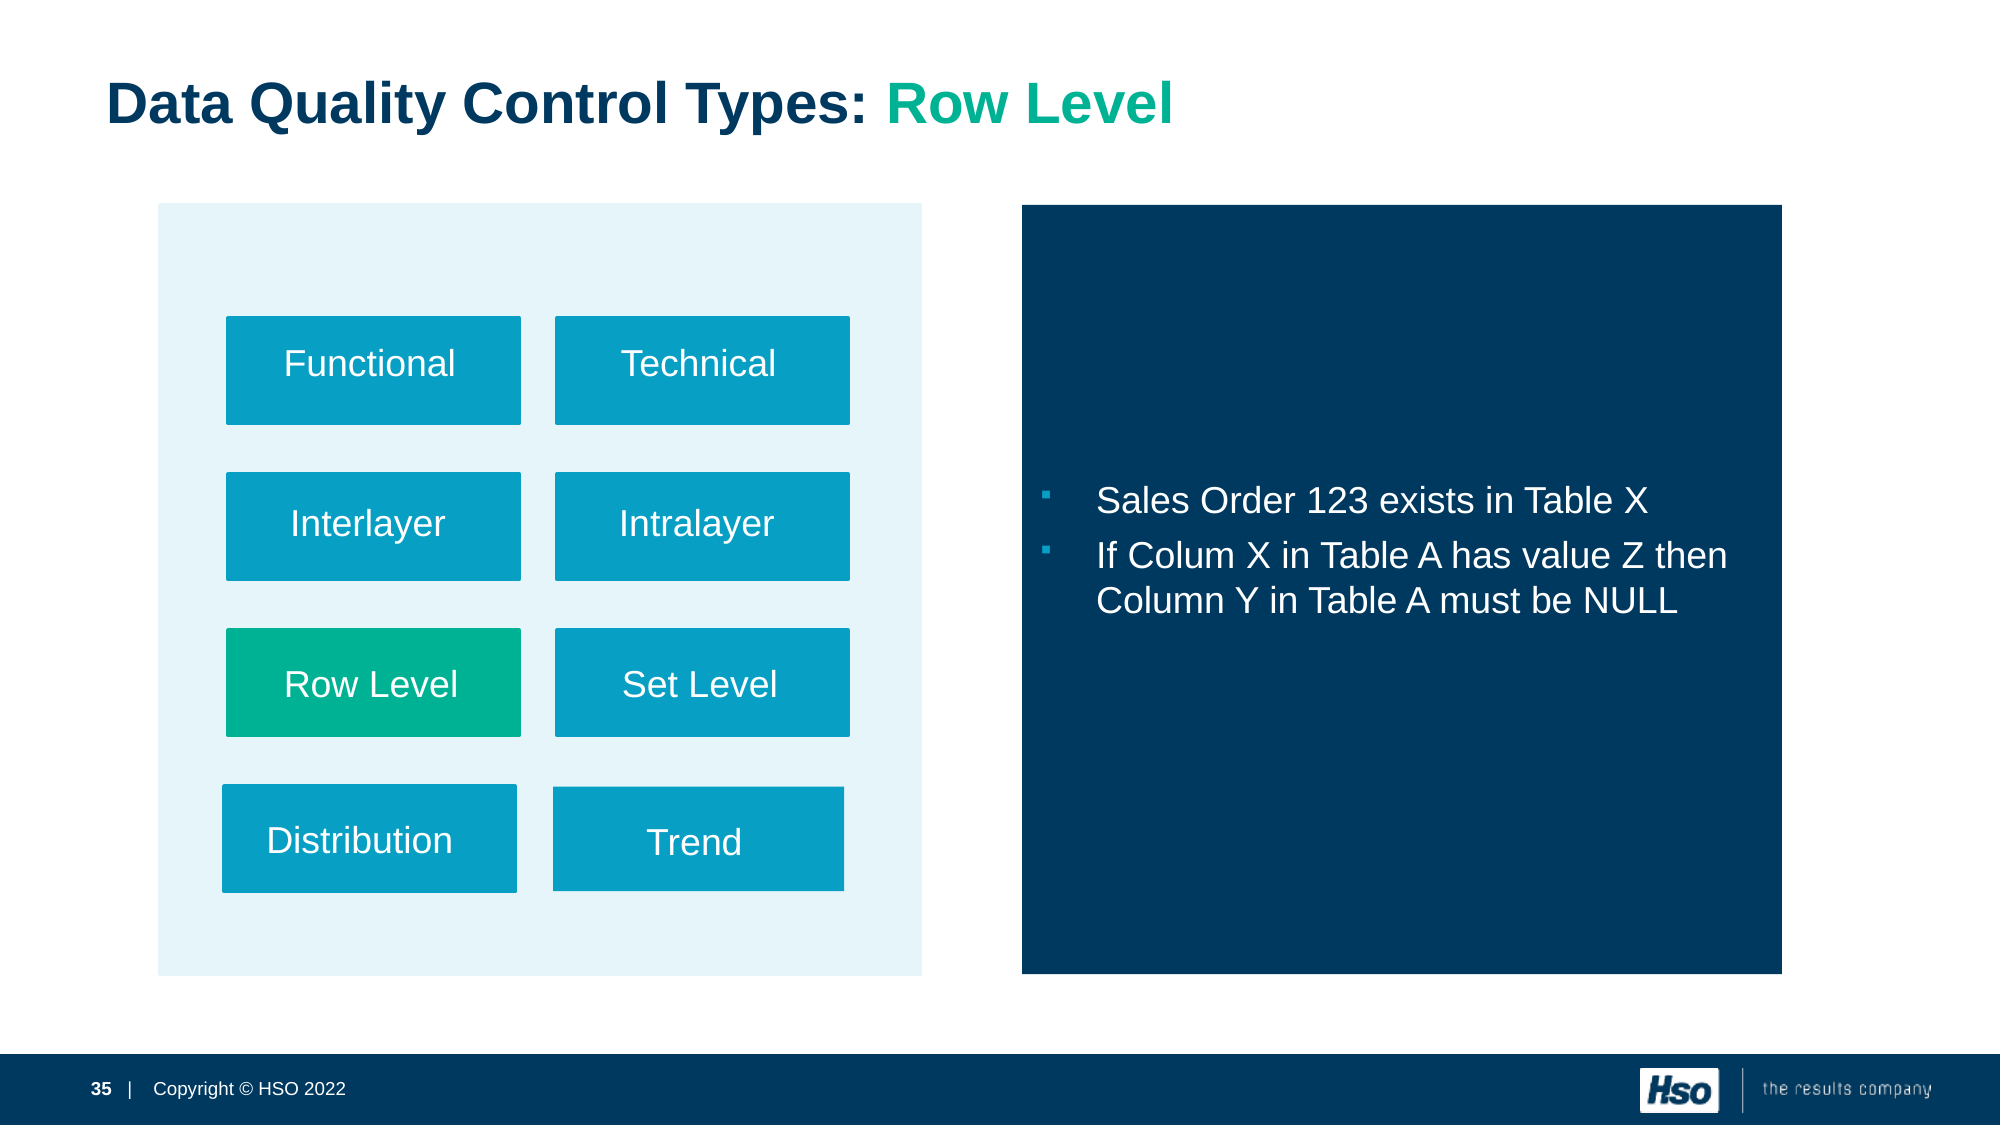

# Data Quality Control Types: Row Level

Row Level
Functional
Interlayer
Distribution

Set Level
Technical
Intralayer
Trend

Sales Order 123 exists in Table X
If Colum X in Table A has value Z then Column Y in Table A must be NULL